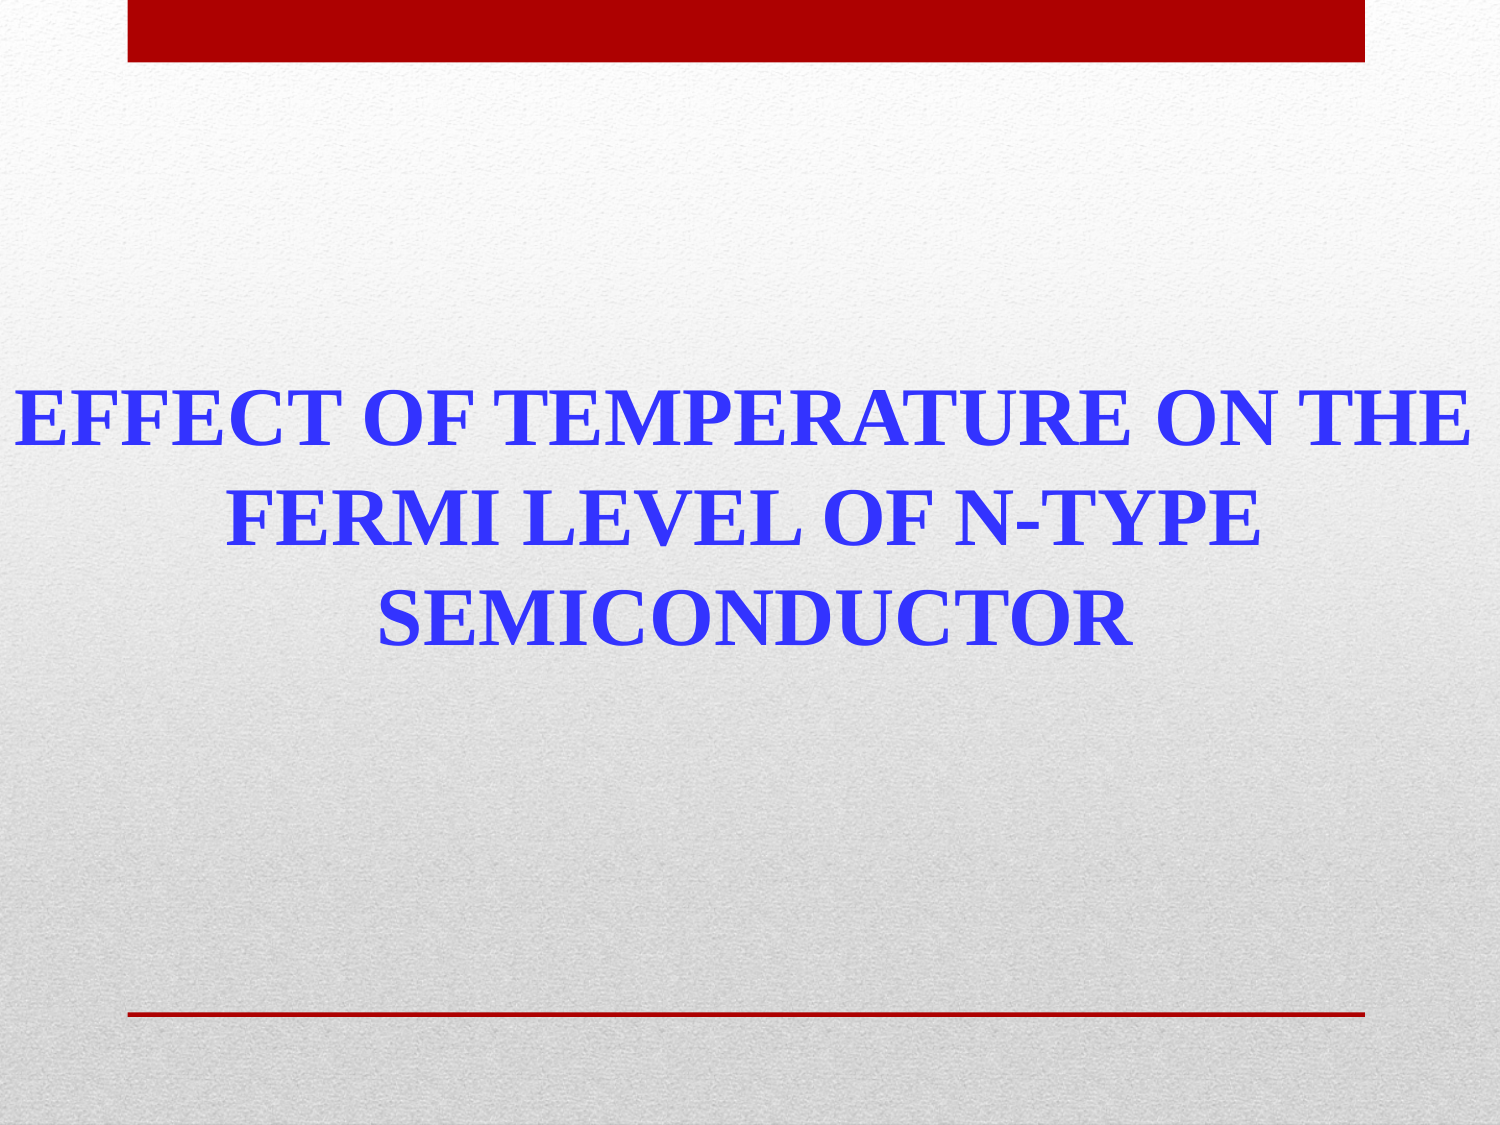

EFFECT OF TEMPERATURE ON THE
FERMI LEVEL OF N-TYPE
SEMICONDUCTOR